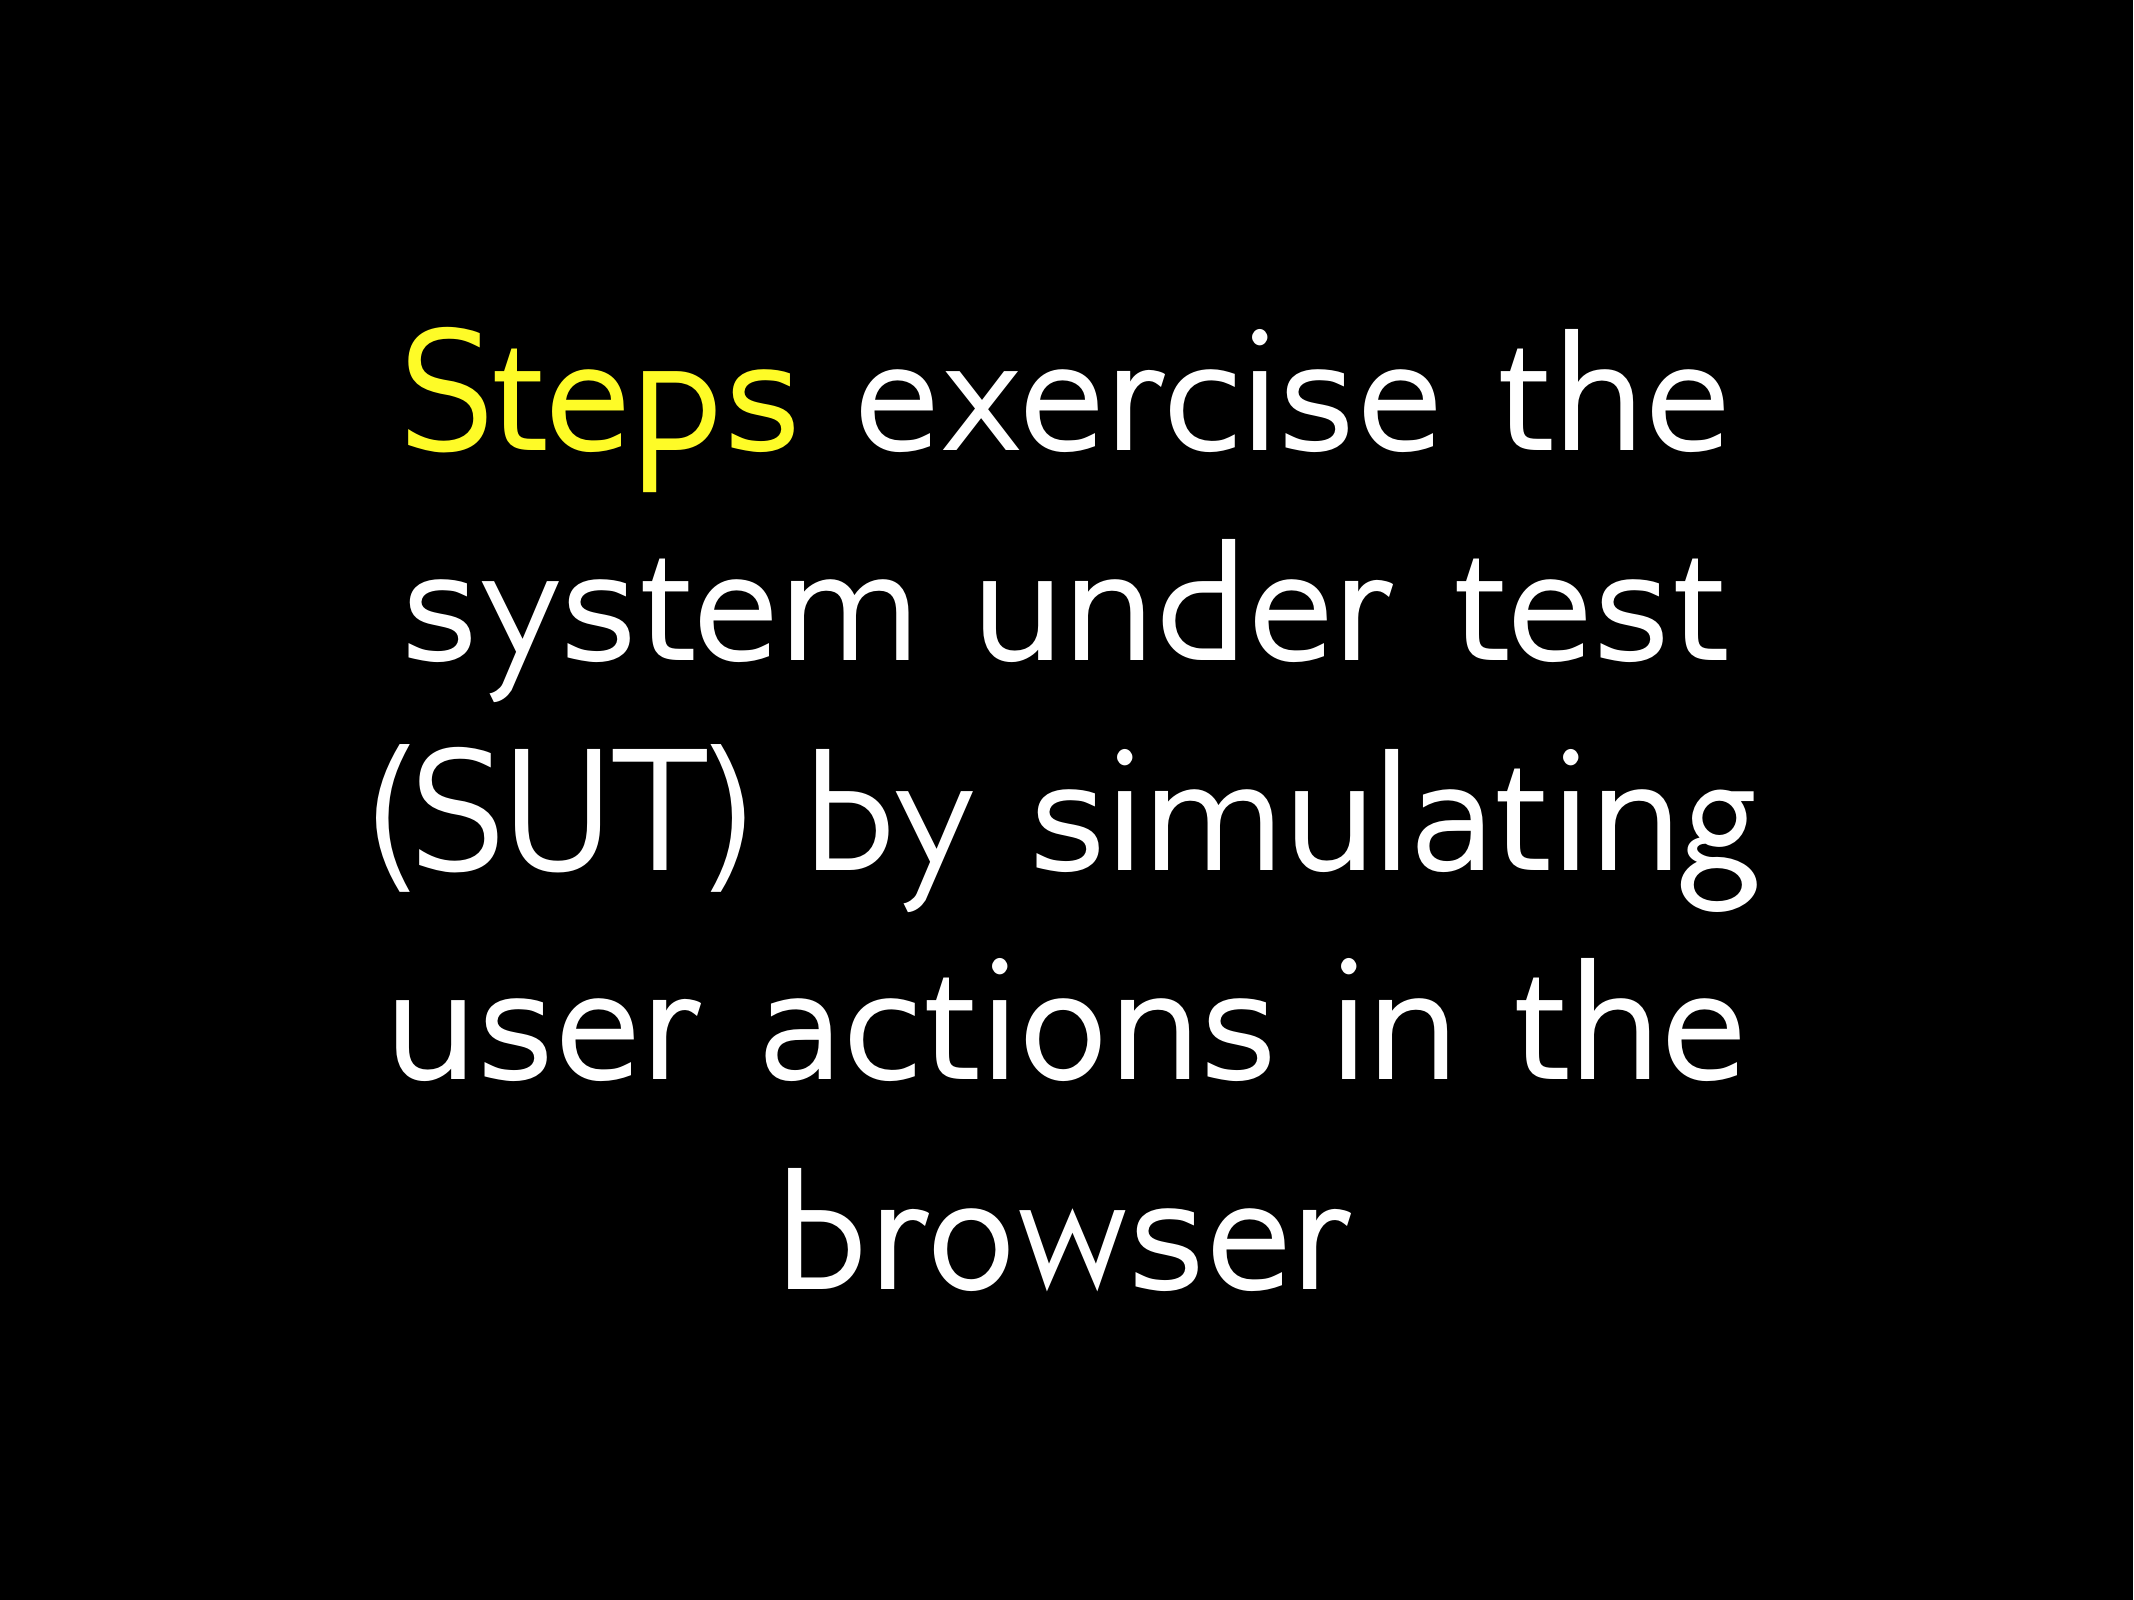

# Steps exercise the system under test (SUT) by simulating user actions in the browser